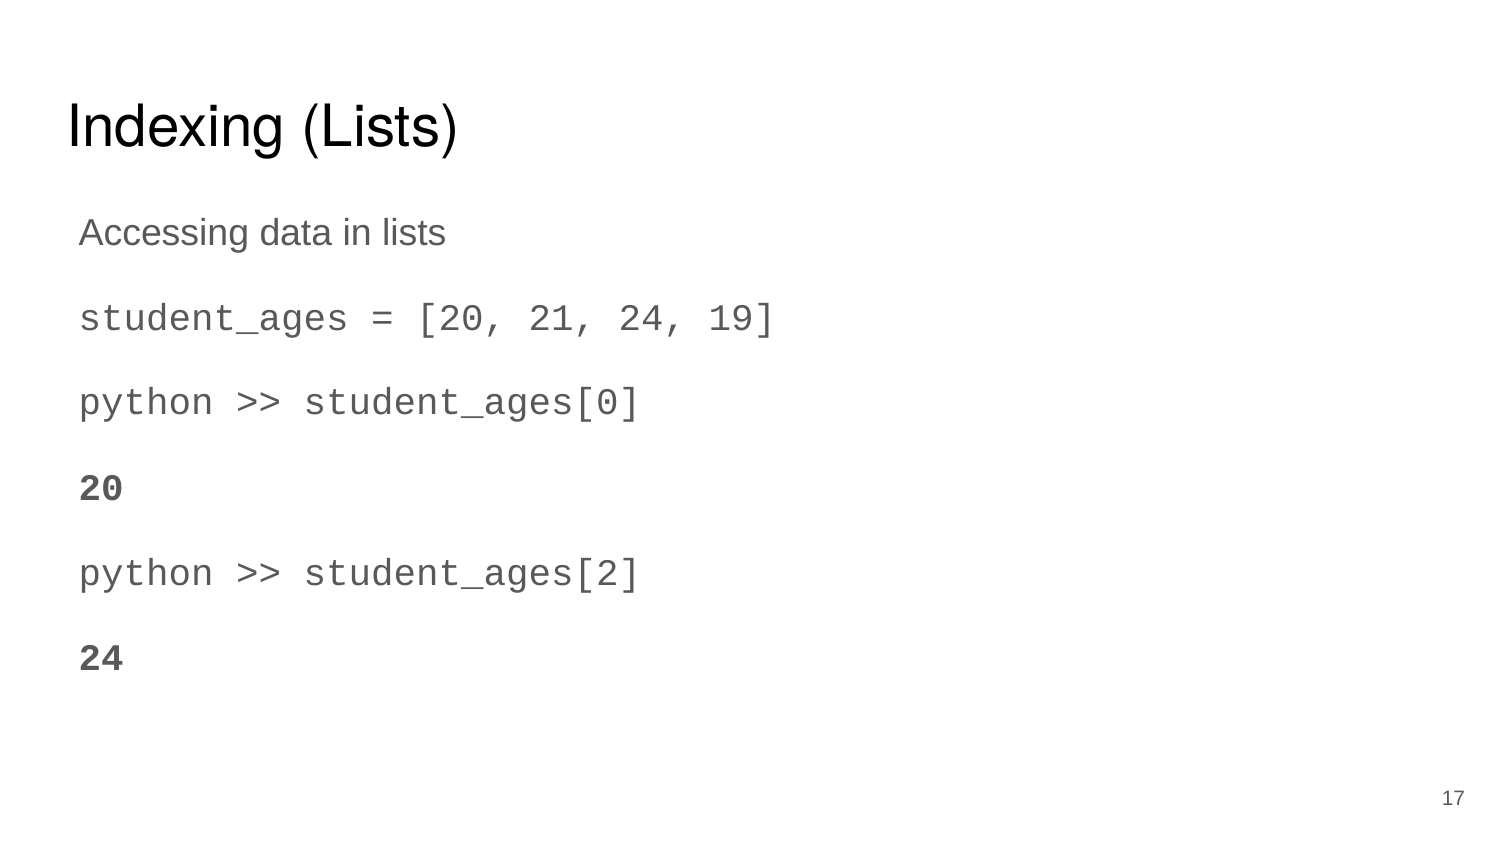

# Indexing (Lists)
Accessing data in lists
student_ages = [20, 21, 24, 19]
python >> student_ages[0]
20
python >> student_ages[2]
24

17